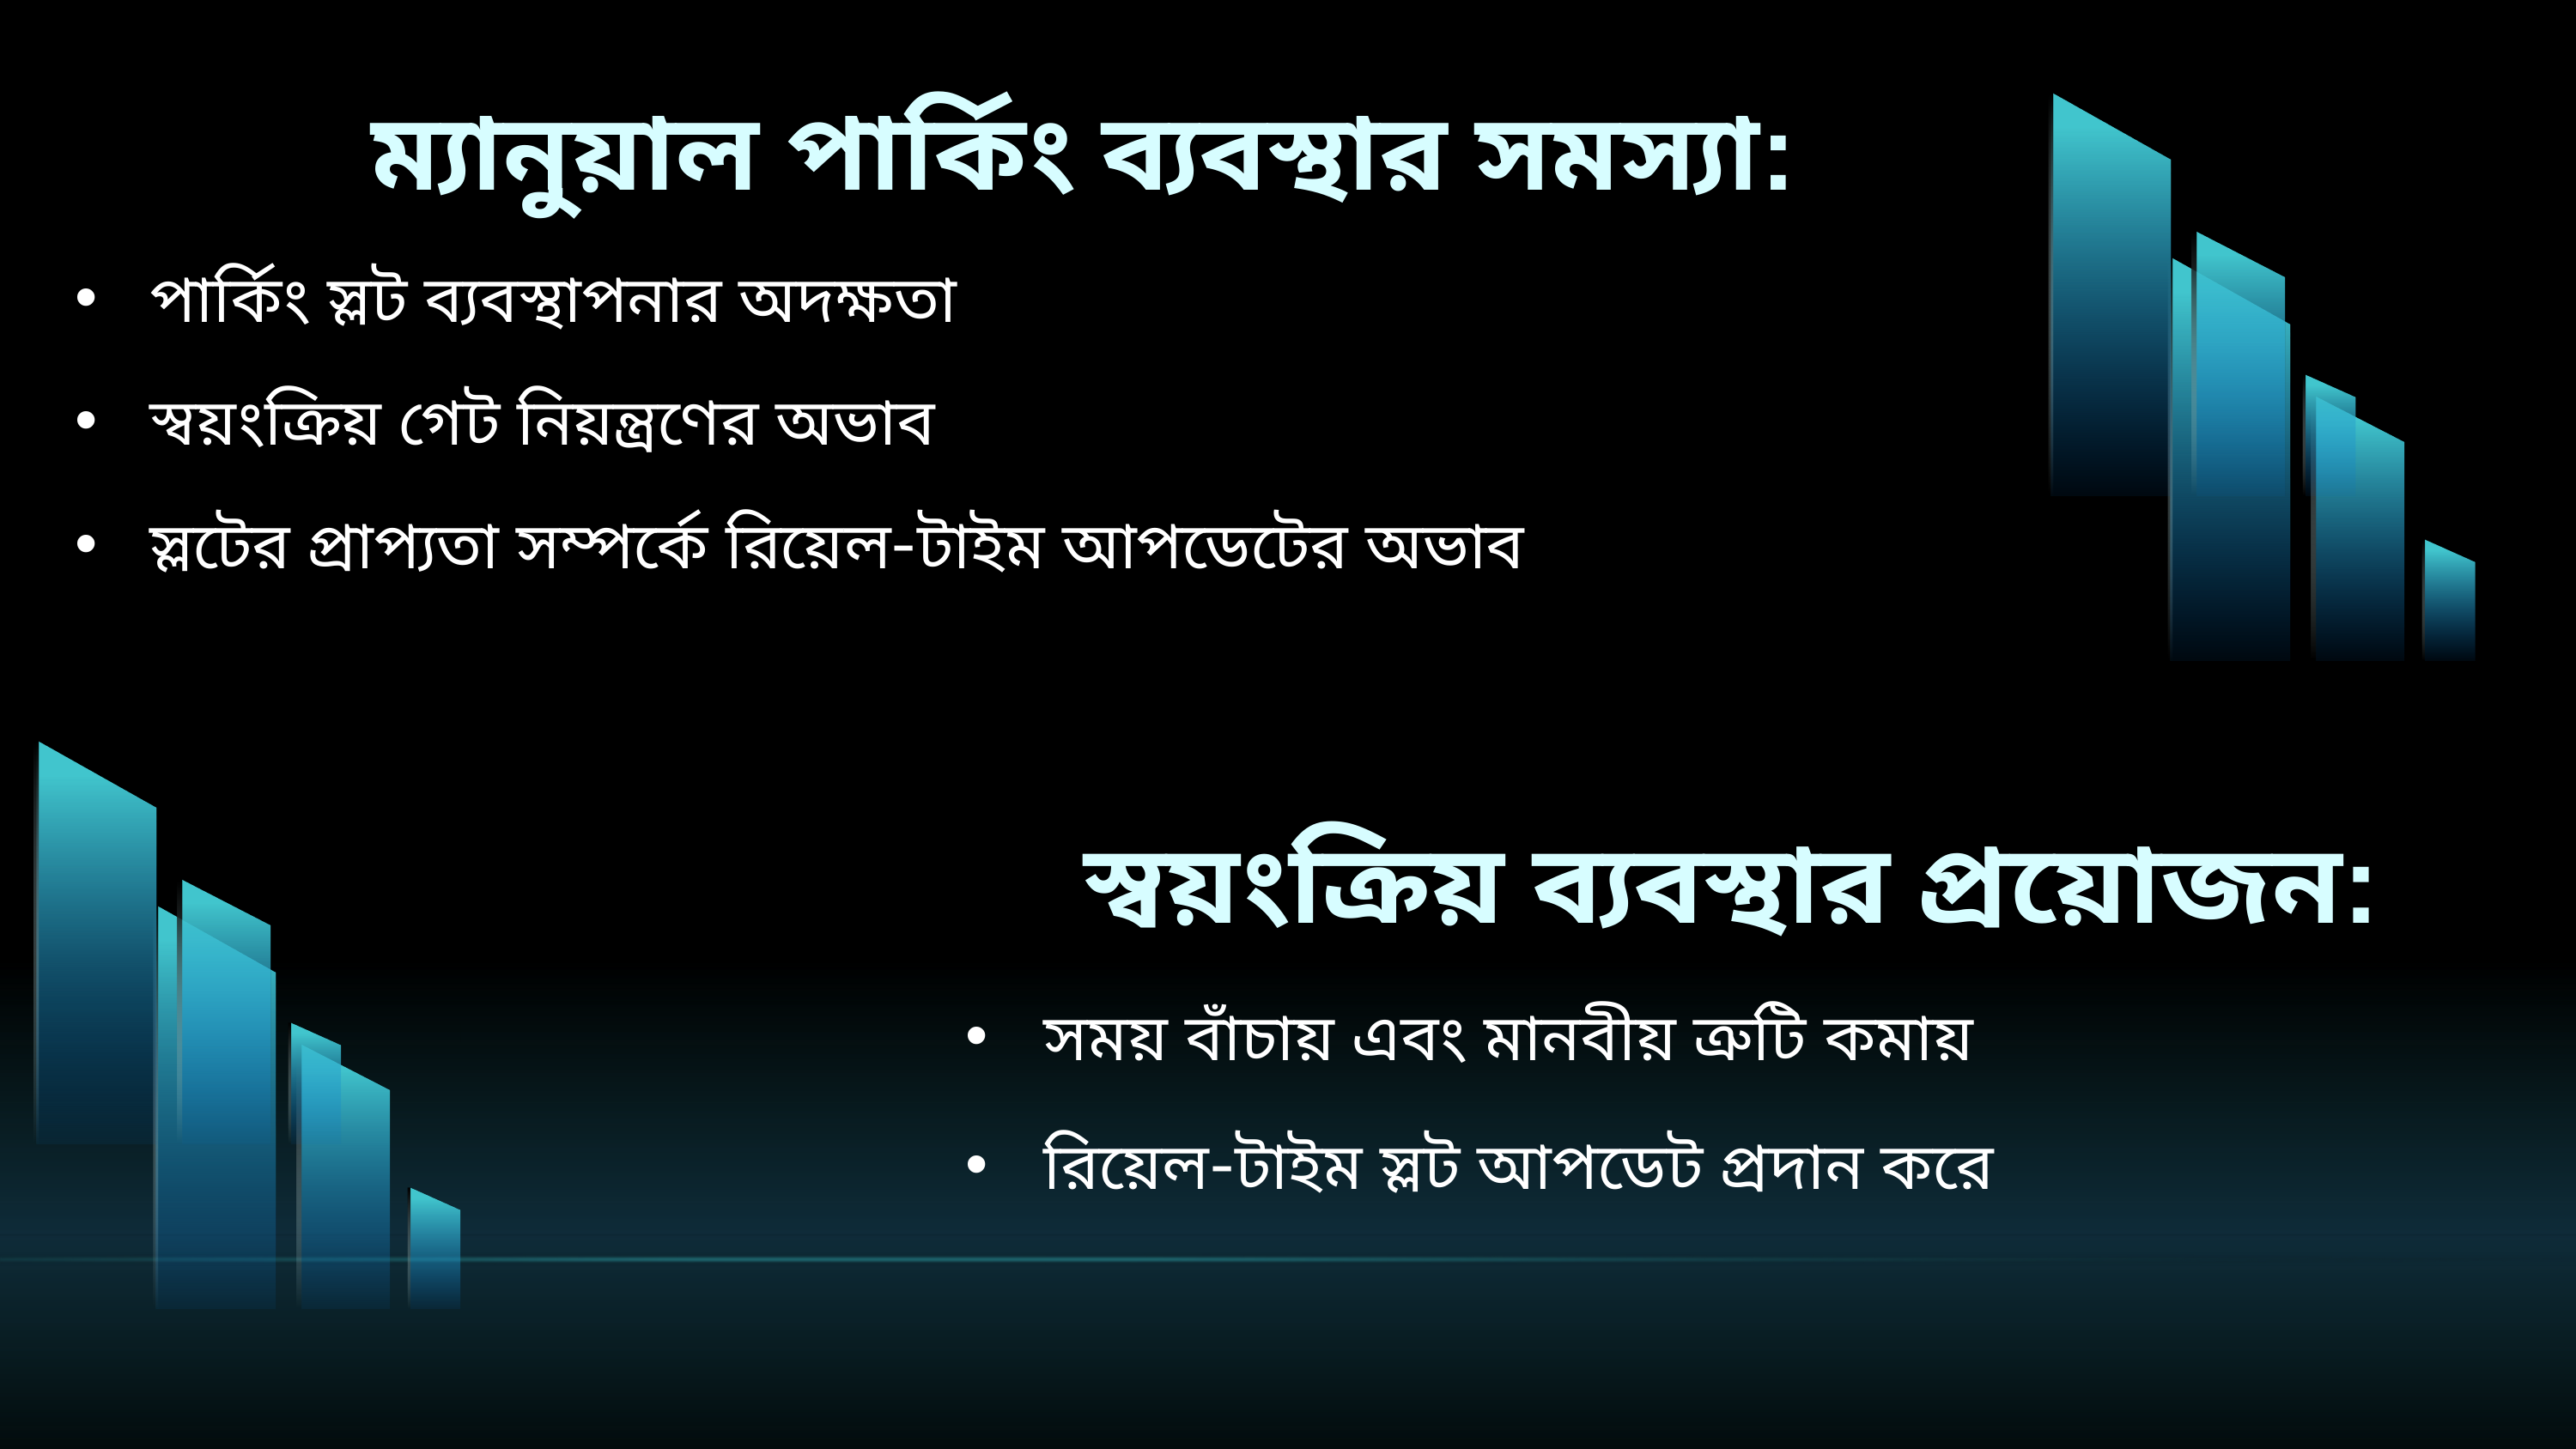

ম্যানুয়াল পার্কিং ব্যবস্থার সমস্যা:
পার্কিং স্লট ব্যবস্থাপনার অদক্ষতা
স্বয়ংক্রিয় গেট নিয়ন্ত্রণের অভাব
স্লটের প্রাপ্যতা সম্পর্কে রিয়েল-টাইম আপডেটের অভাব

স্বয়ংক্রিয় ব্যবস্থার প্রয়োজন:
সময় বাঁচায় এবং মানবীয় ত্রুটি কমায়
রিয়েল-টাইম স্লট আপডেট প্রদান করে